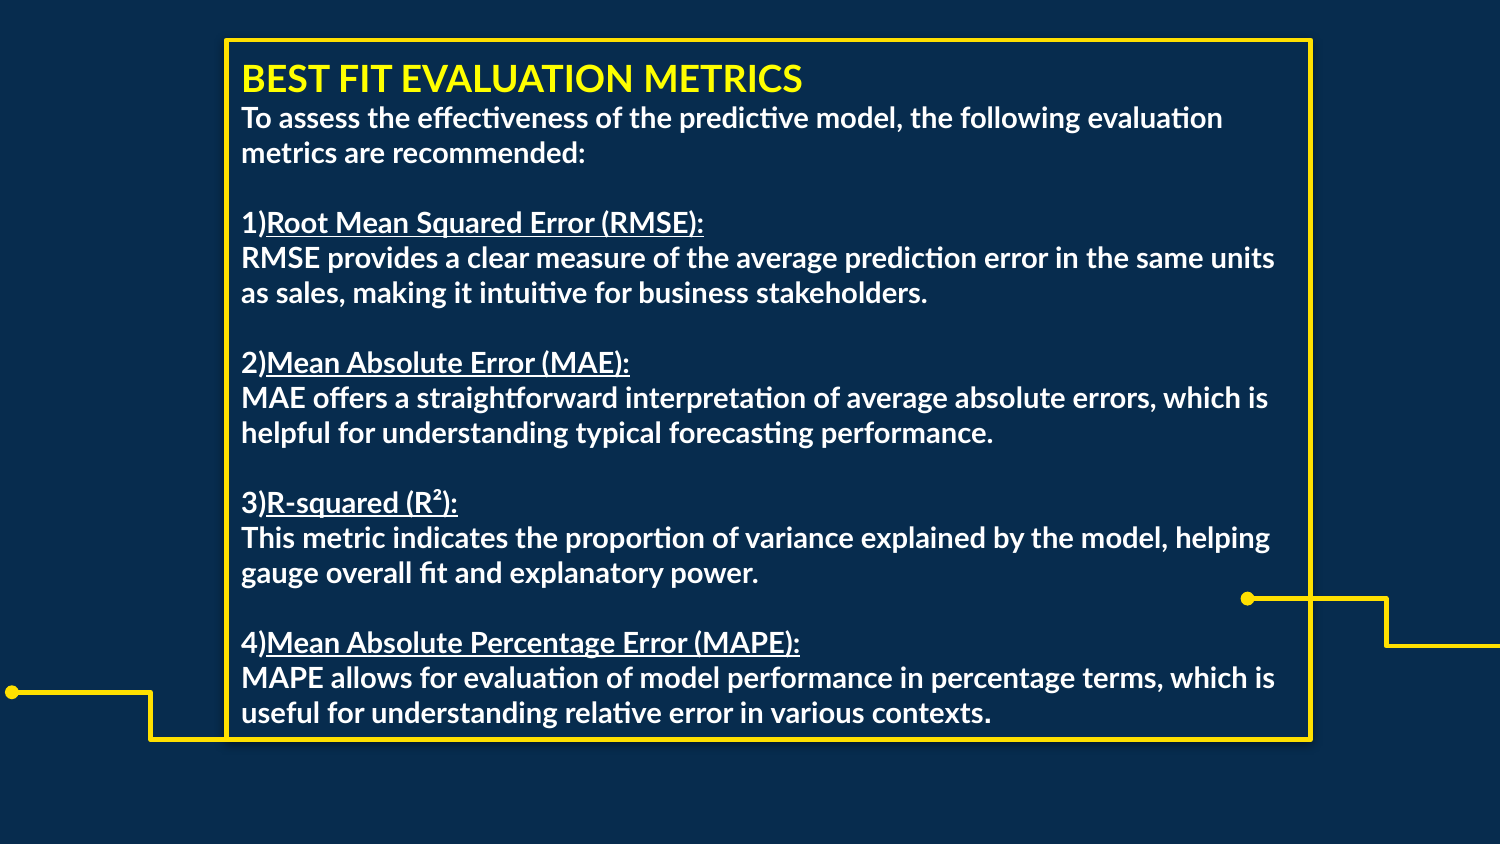

# BEST FIT EVALUATION METRICS To assess the effectiveness of the predictive model, the following evaluation metrics are recommended: 1)Root Mean Squared Error (RMSE): RMSE provides a clear measure of the average prediction error in the same units as sales, making it intuitive for business stakeholders. 2)Mean Absolute Error (MAE): MAE offers a straightforward interpretation of average absolute errors, which is helpful for understanding typical forecasting performance. 3)R-squared (R²): This metric indicates the proportion of variance explained by the model, helping gauge overall fit and explanatory power. 4)Mean Absolute Percentage Error (MAPE): MAPE allows for evaluation of model performance in percentage terms, which is useful for understanding relative error in various contexts.